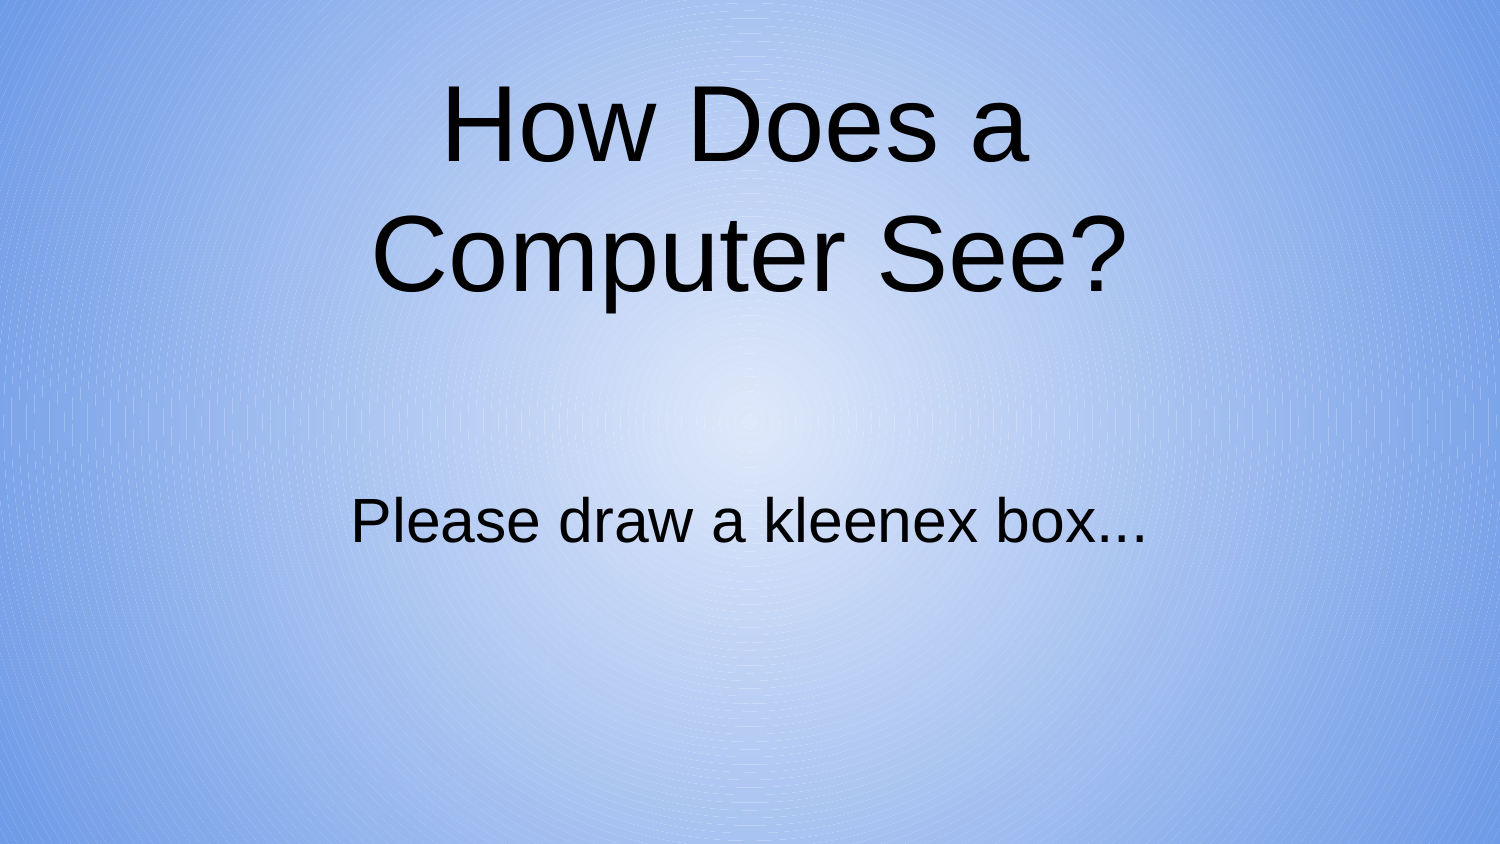

# How Does a
Computer See?
Please draw a kleenex box...